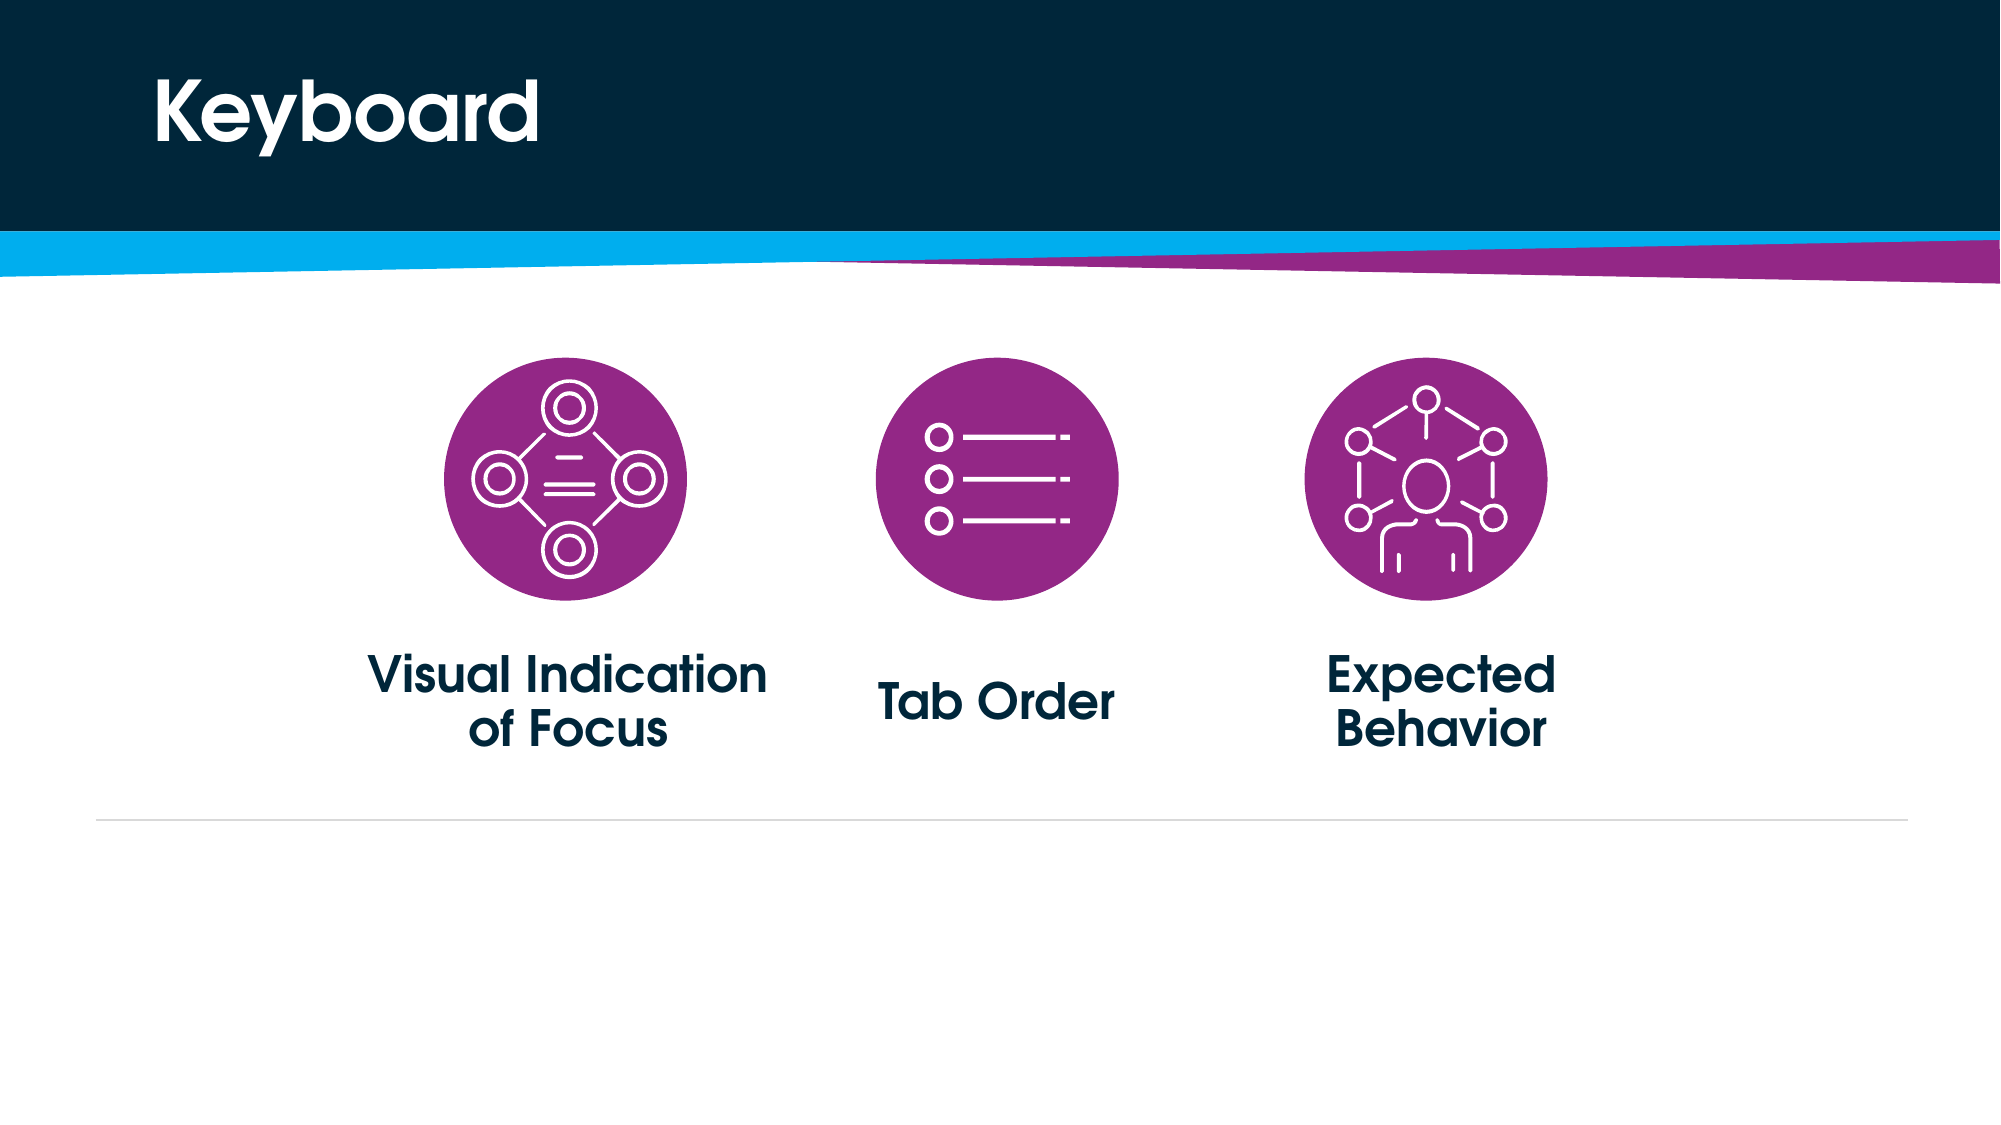

# Keyboard
Keyboard

Visual Indication of Focus
Expected Behavior
Tab Order